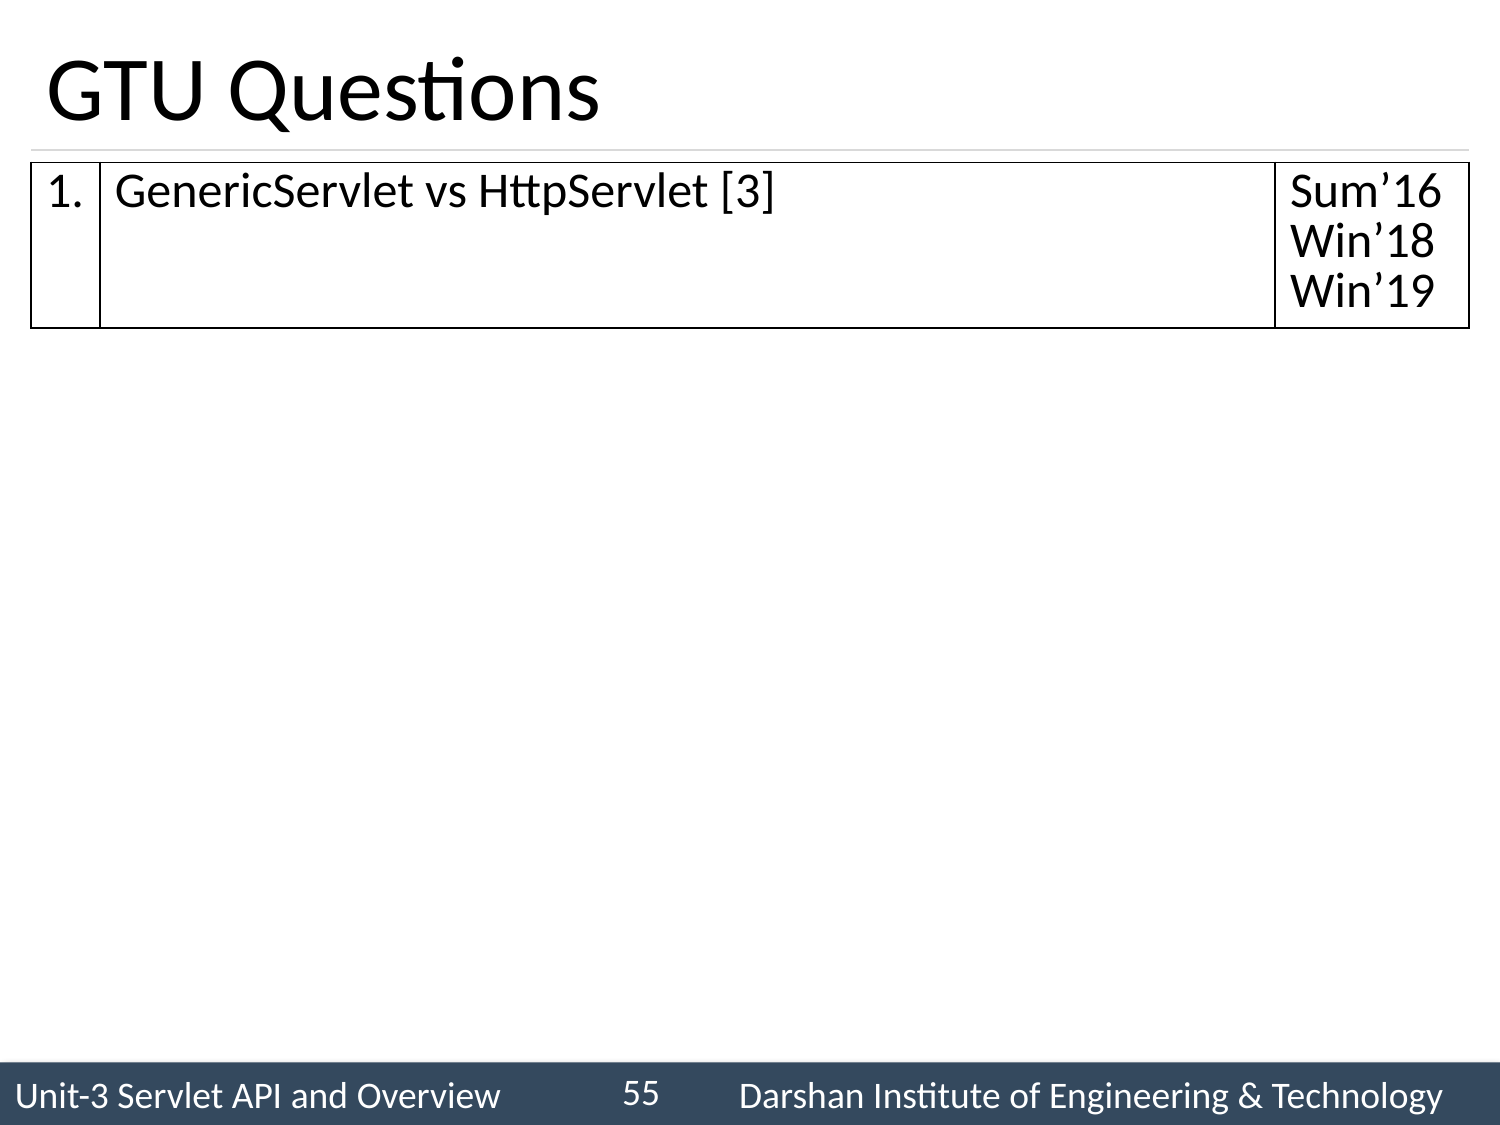

# GTU Questions
| 1. | GenericServlet vs HttpServlet [3] | Sum’16 Win’18 Win’19 |
| --- | --- | --- |
55